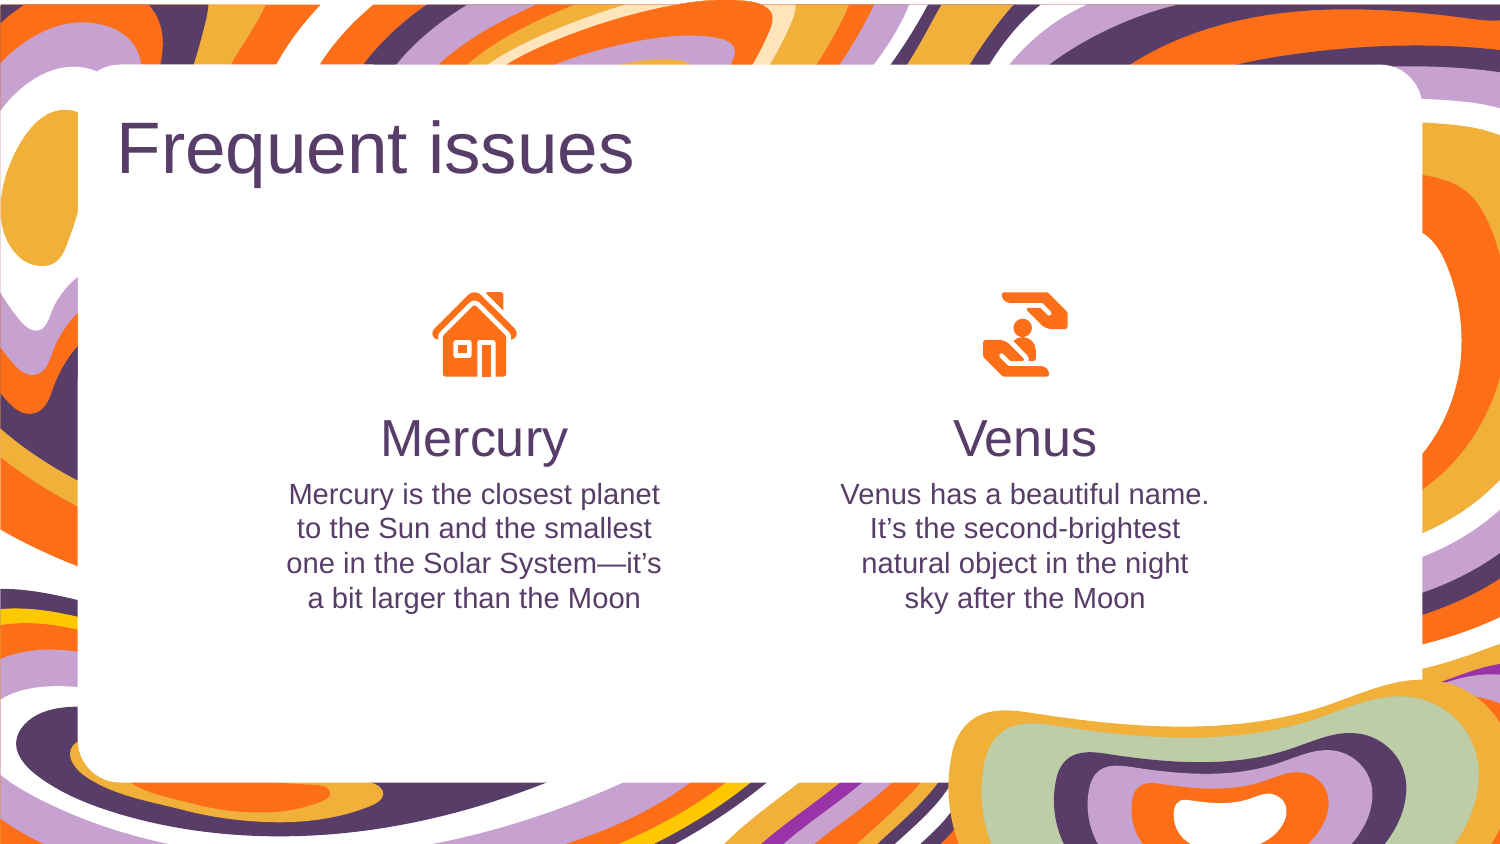

# Frequent issues

Mercury
Venus
Mercury is the closest planet to the Sun and the smallest one in the Solar System—it’s a bit larger than the Moon
Venus has a beautiful name. It’s the second-brightest natural object in the night sky after the Moon